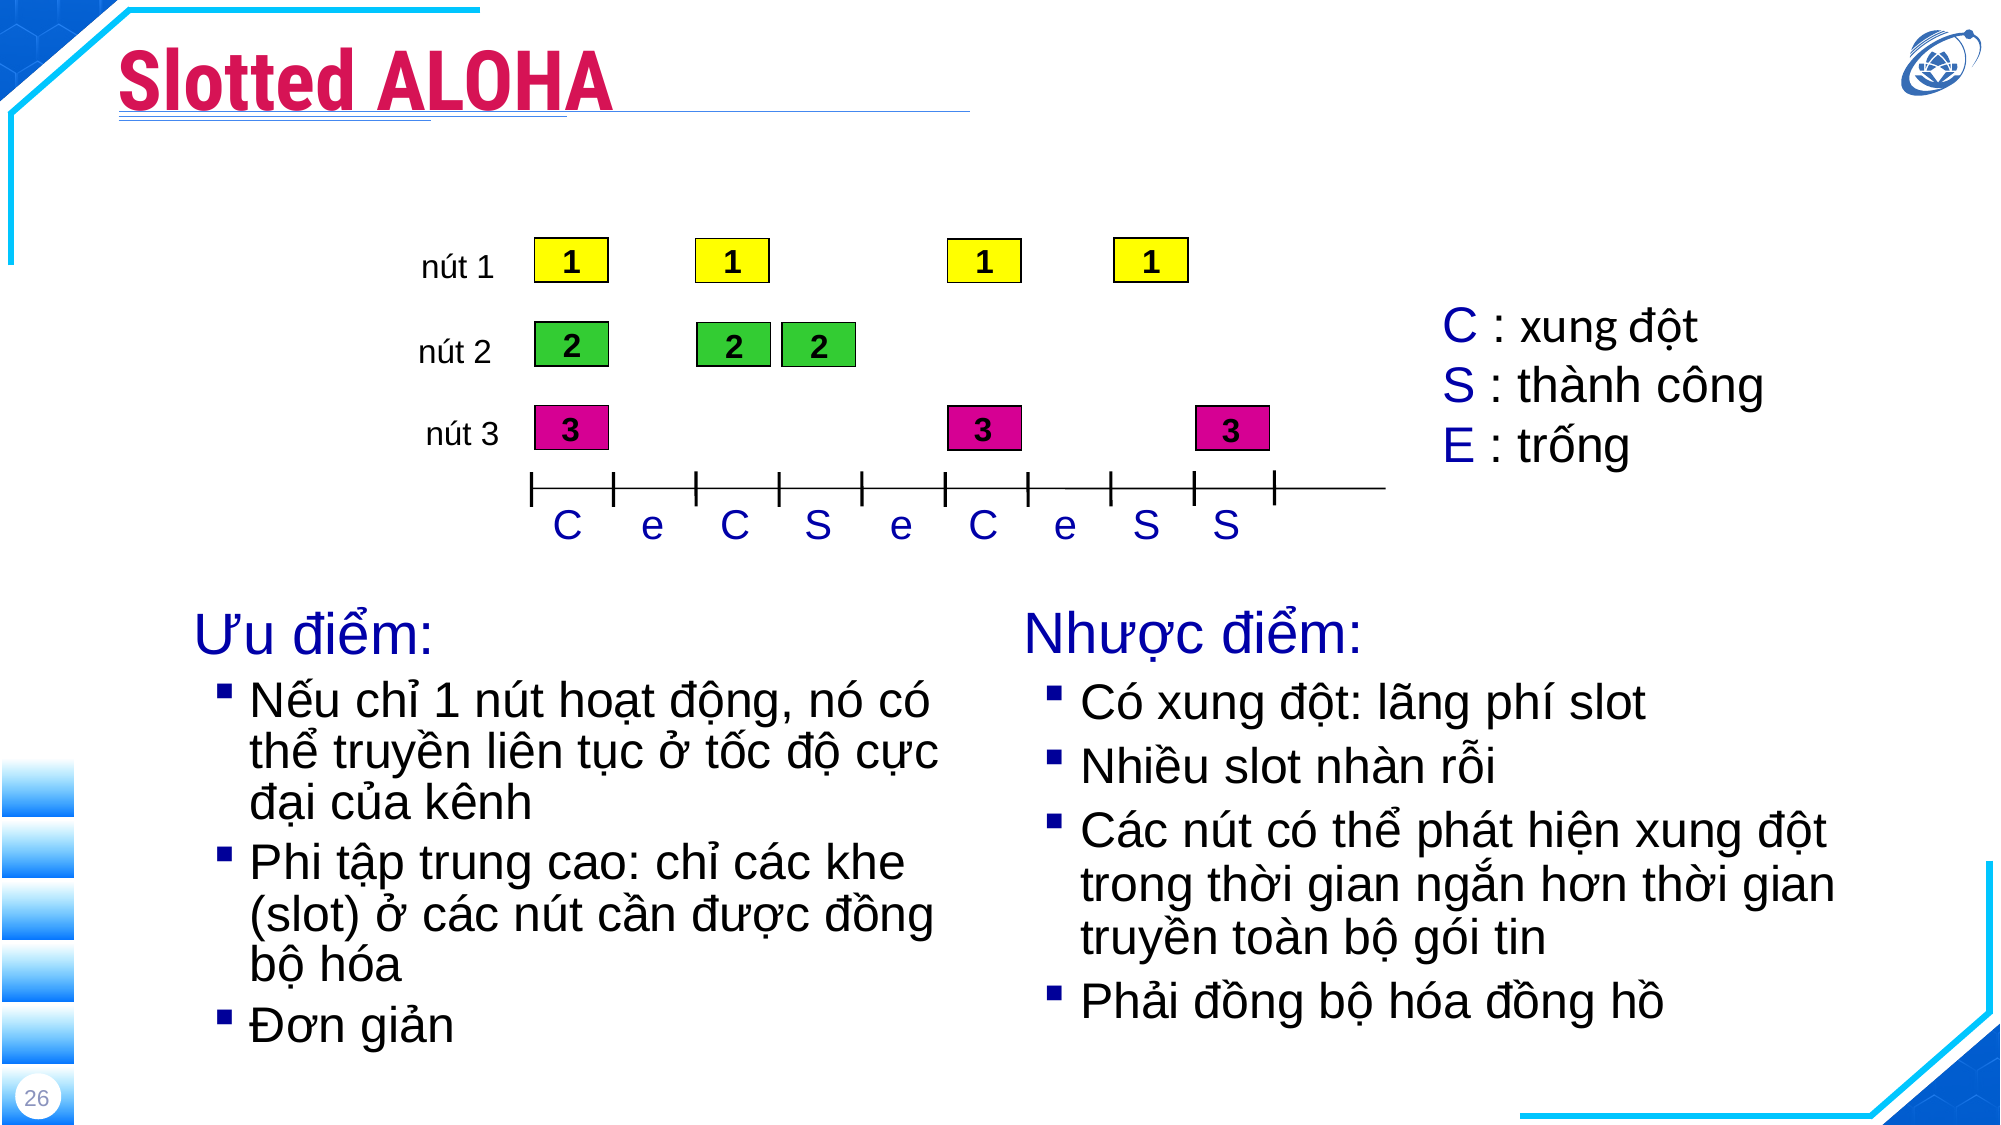

# Slotted ALOHA
1

1

1

1

nút 1
C : xung đột
S : thành công
E : trống
2

2

2

nút 2
3

3

3

nút 3

e
e
e
C
C
S
C
S
S
Nhược điểm:
Có xung đột: lãng phí slot
Nhiều slot nhàn rỗi
Các nút có thể phát hiện xung đột trong thời gian ngắn hơn thời gian  truyền toàn bộ gói tin
Phải đồng bộ hóa đồng hồ
Ưu điểm:
Nếu chỉ 1 nút hoạt động, nó có thể truyền liên tục ở tốc độ cực đại của kênh
Phi tập trung cao: chỉ các khe (slot) ở các nút cần được đồng bộ hóa
Đơn giản
26